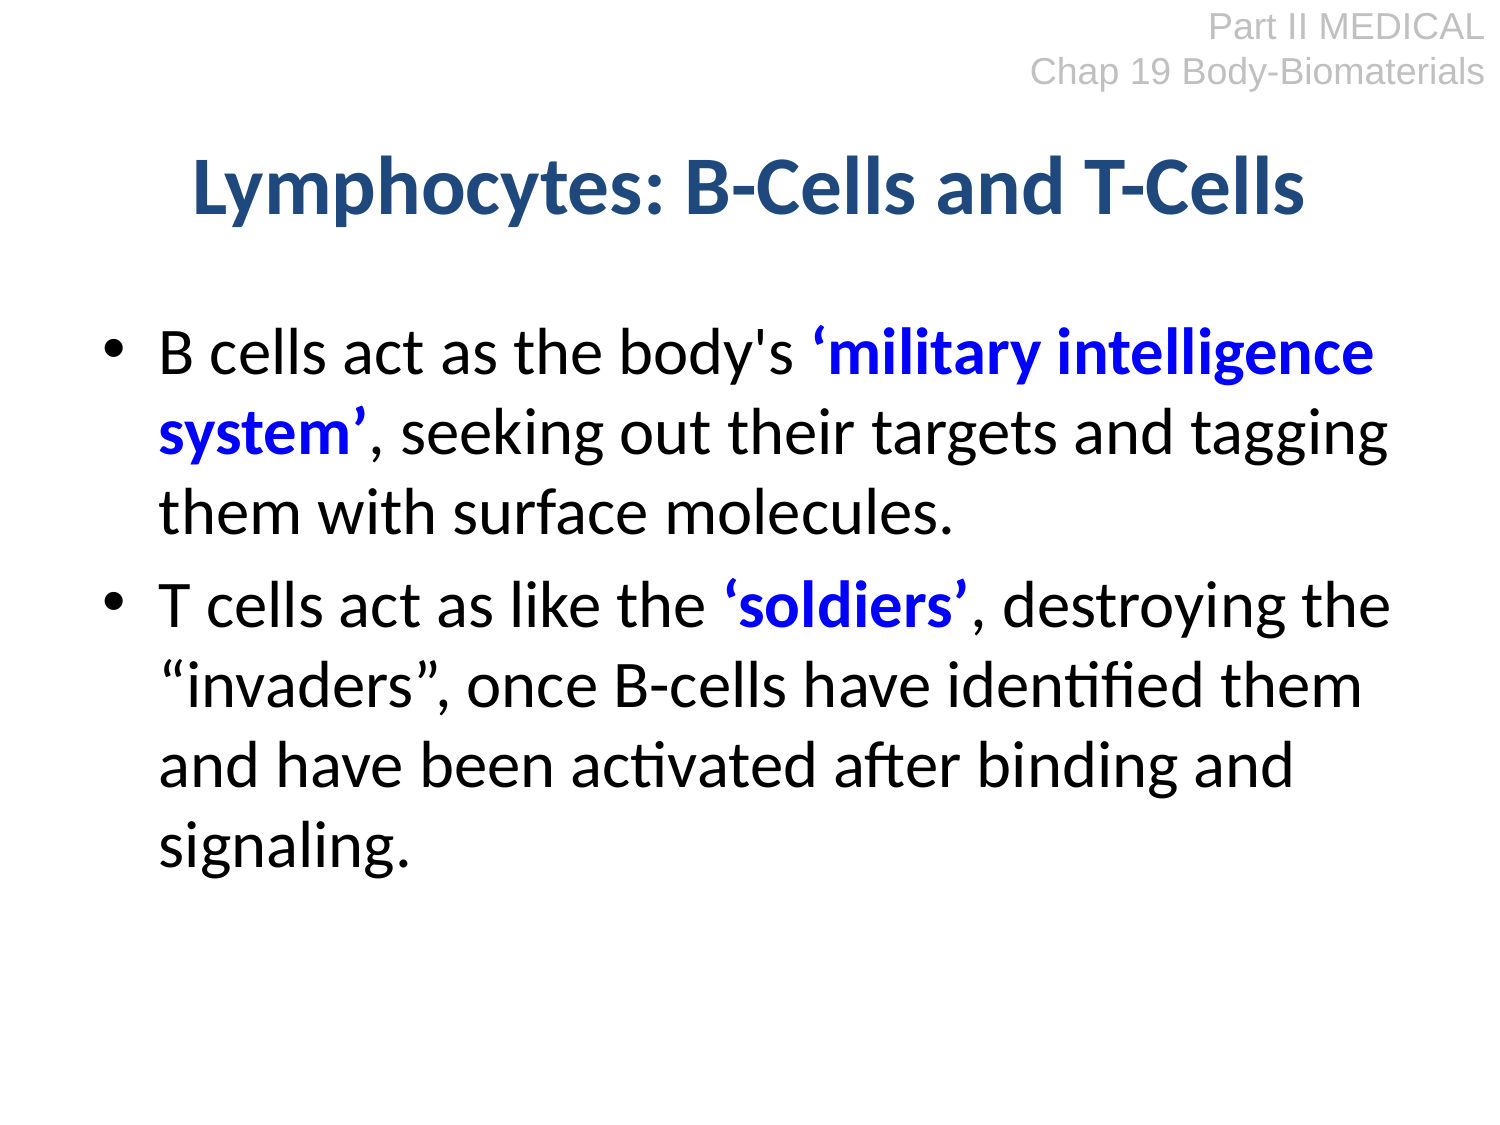

Part II MEDICAL
Chap 19 Body-Biomaterials
# Lymphocytes: B-Cells and T-Cells
B cells act as the body's ‘military intelligence system’, seeking out their targets and tagging them with surface molecules.
T cells act as like the ‘soldiers’, destroying the “invaders”, once B-cells have identified them and have been activated after binding and signaling.